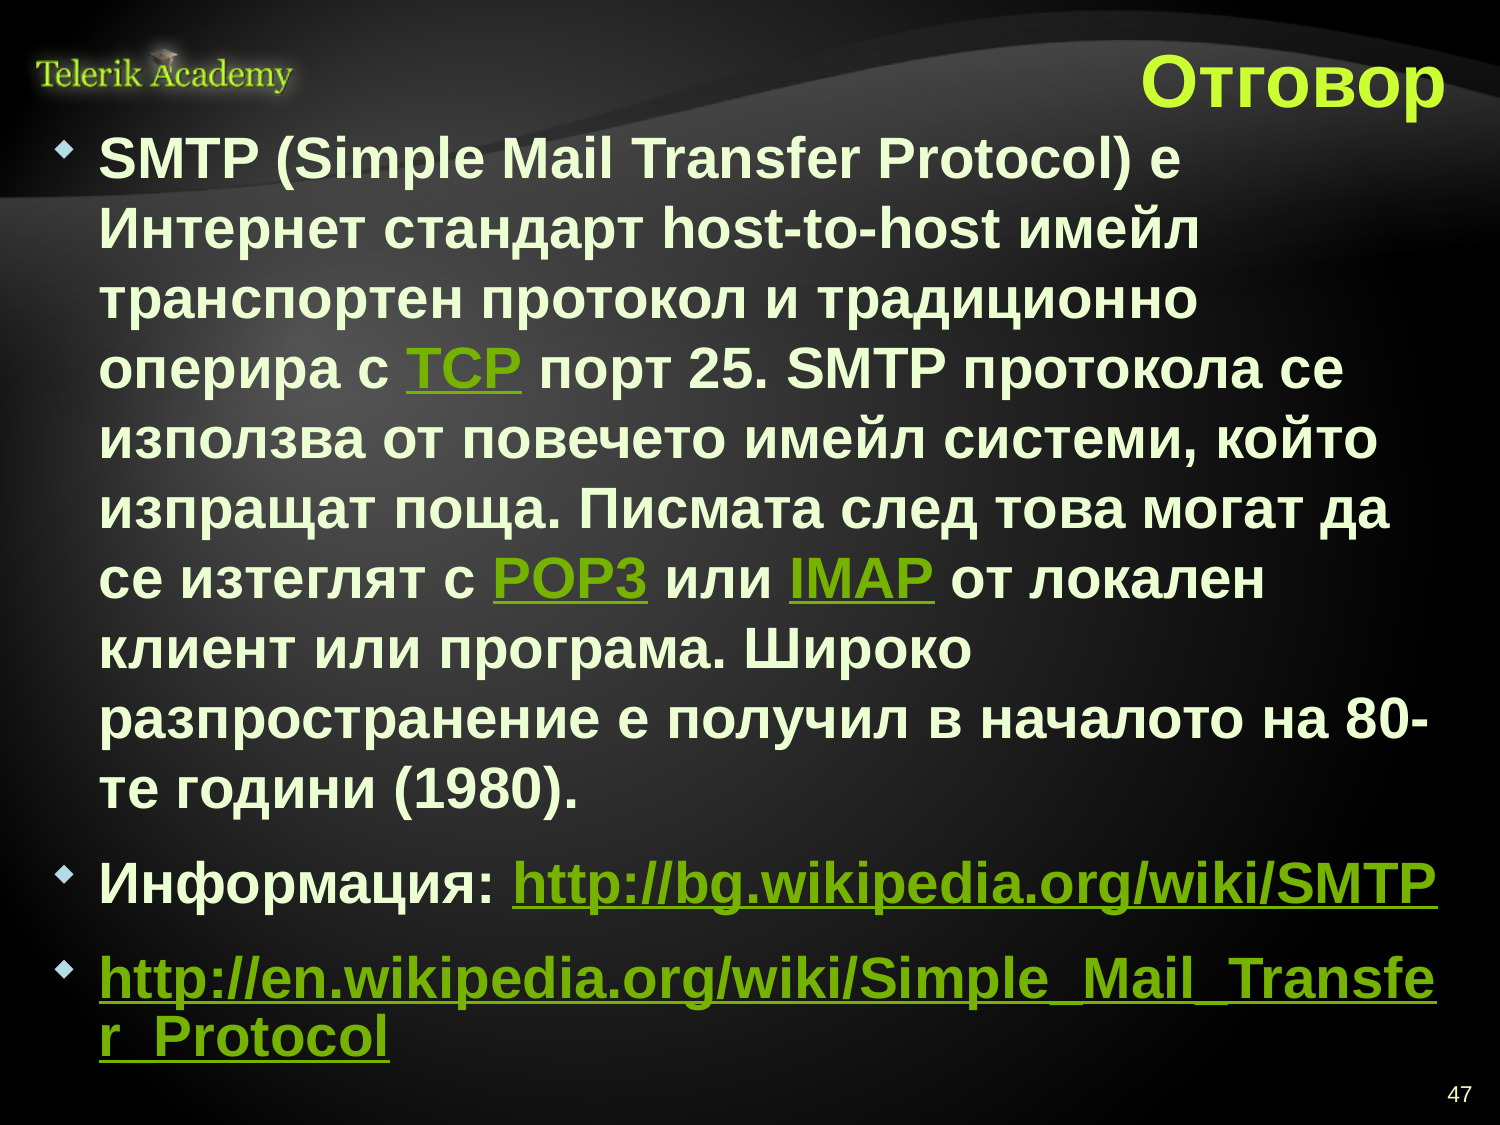

# Отговор
SMTP (Simple Mail Transfer Protocol) е Интернет стандарт host-to-host имейл транспортен протокол и традиционно оперира с TCP порт 25. SMTP протокола се използва от повечето имейл системи, който изпращат поща. Писмата след това могат да се изтеглят с POP3 или IMAP от локален клиент или програма. Широко разпространение е получил в началото на 80-те години (1980).
Информация: http://bg.wikipedia.org/wiki/SMTP
http://en.wikipedia.org/wiki/Simple_Mail_Transfer_Protocol

47